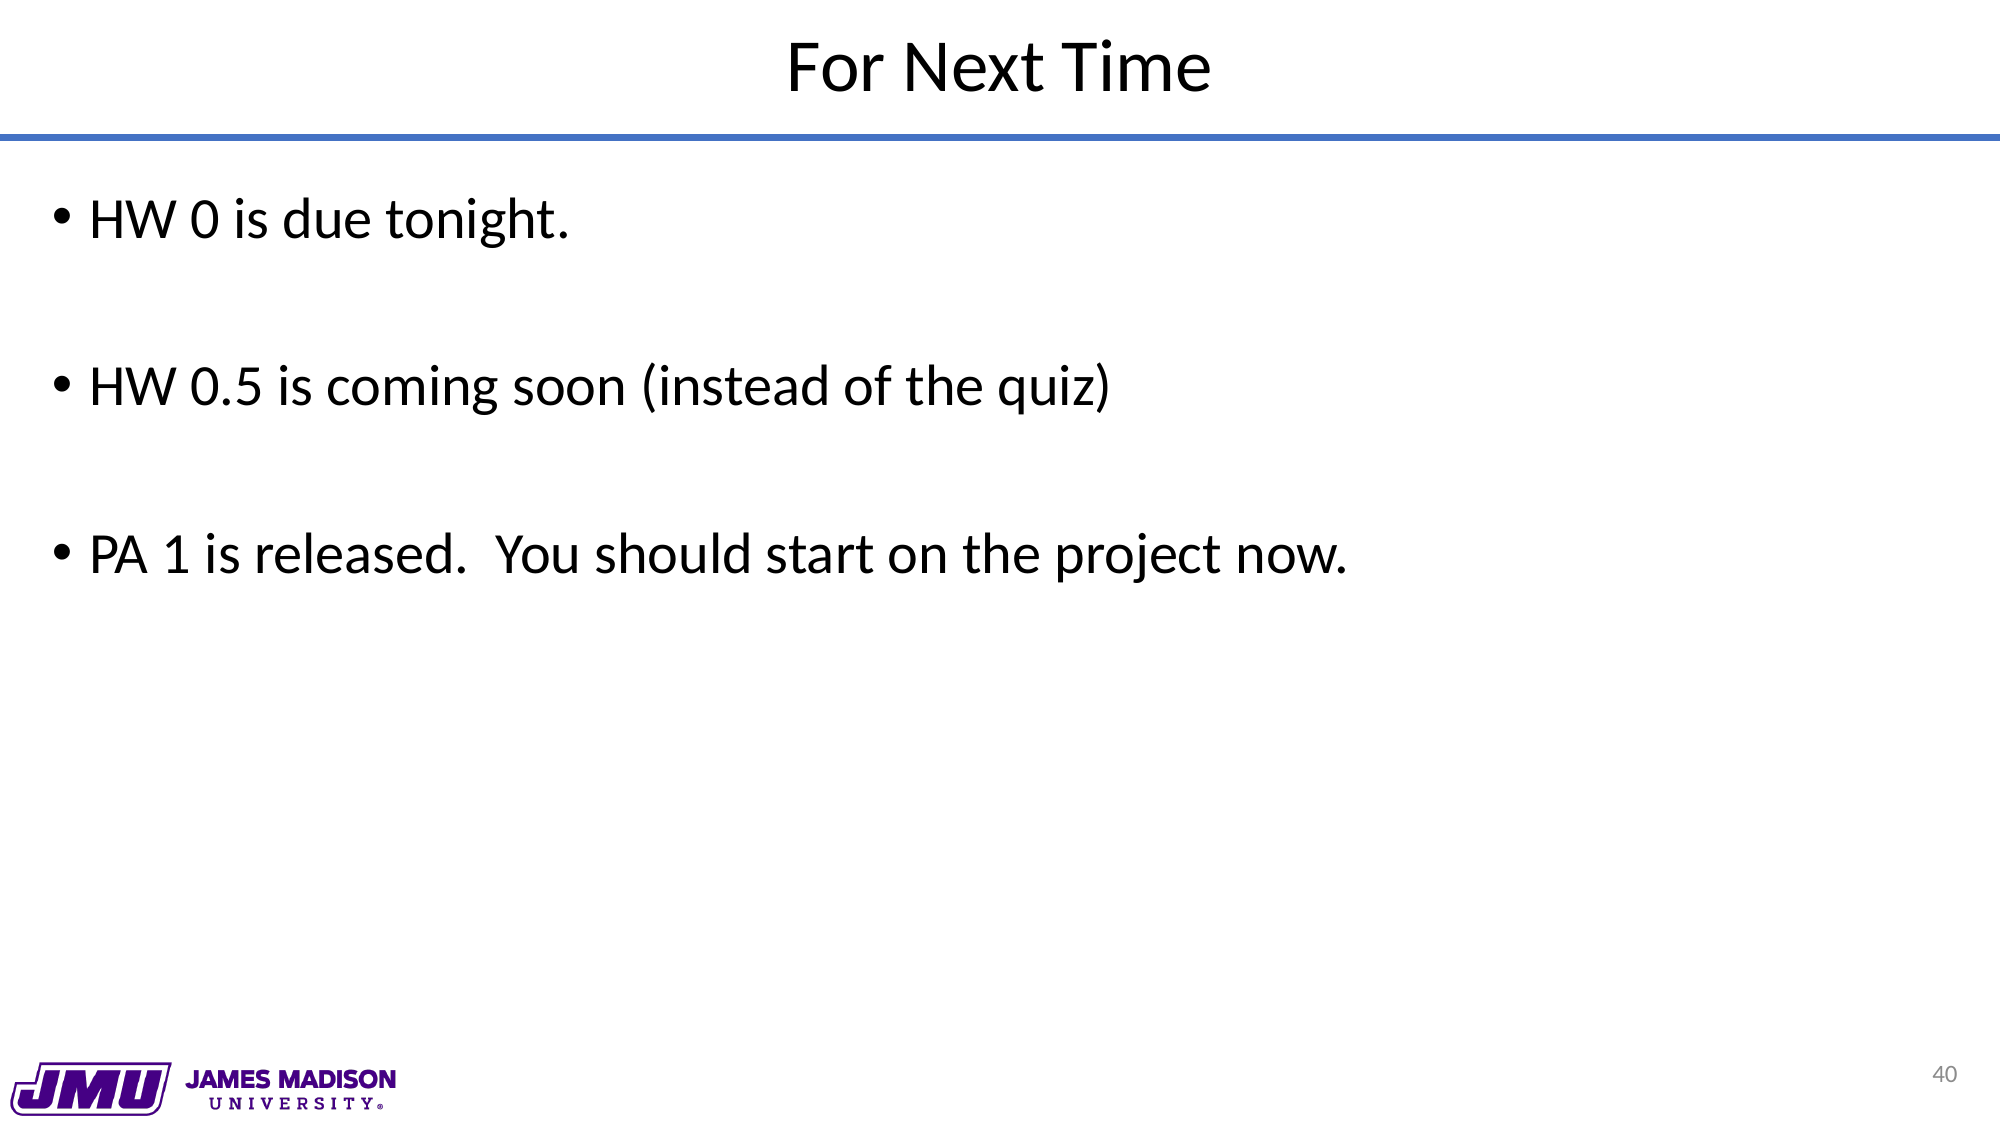

# For Next Time
HW 0 is due tonight.

HW 0.5 is coming soon (instead of the quiz)

PA 1 is released.  You should start on the project now.
40